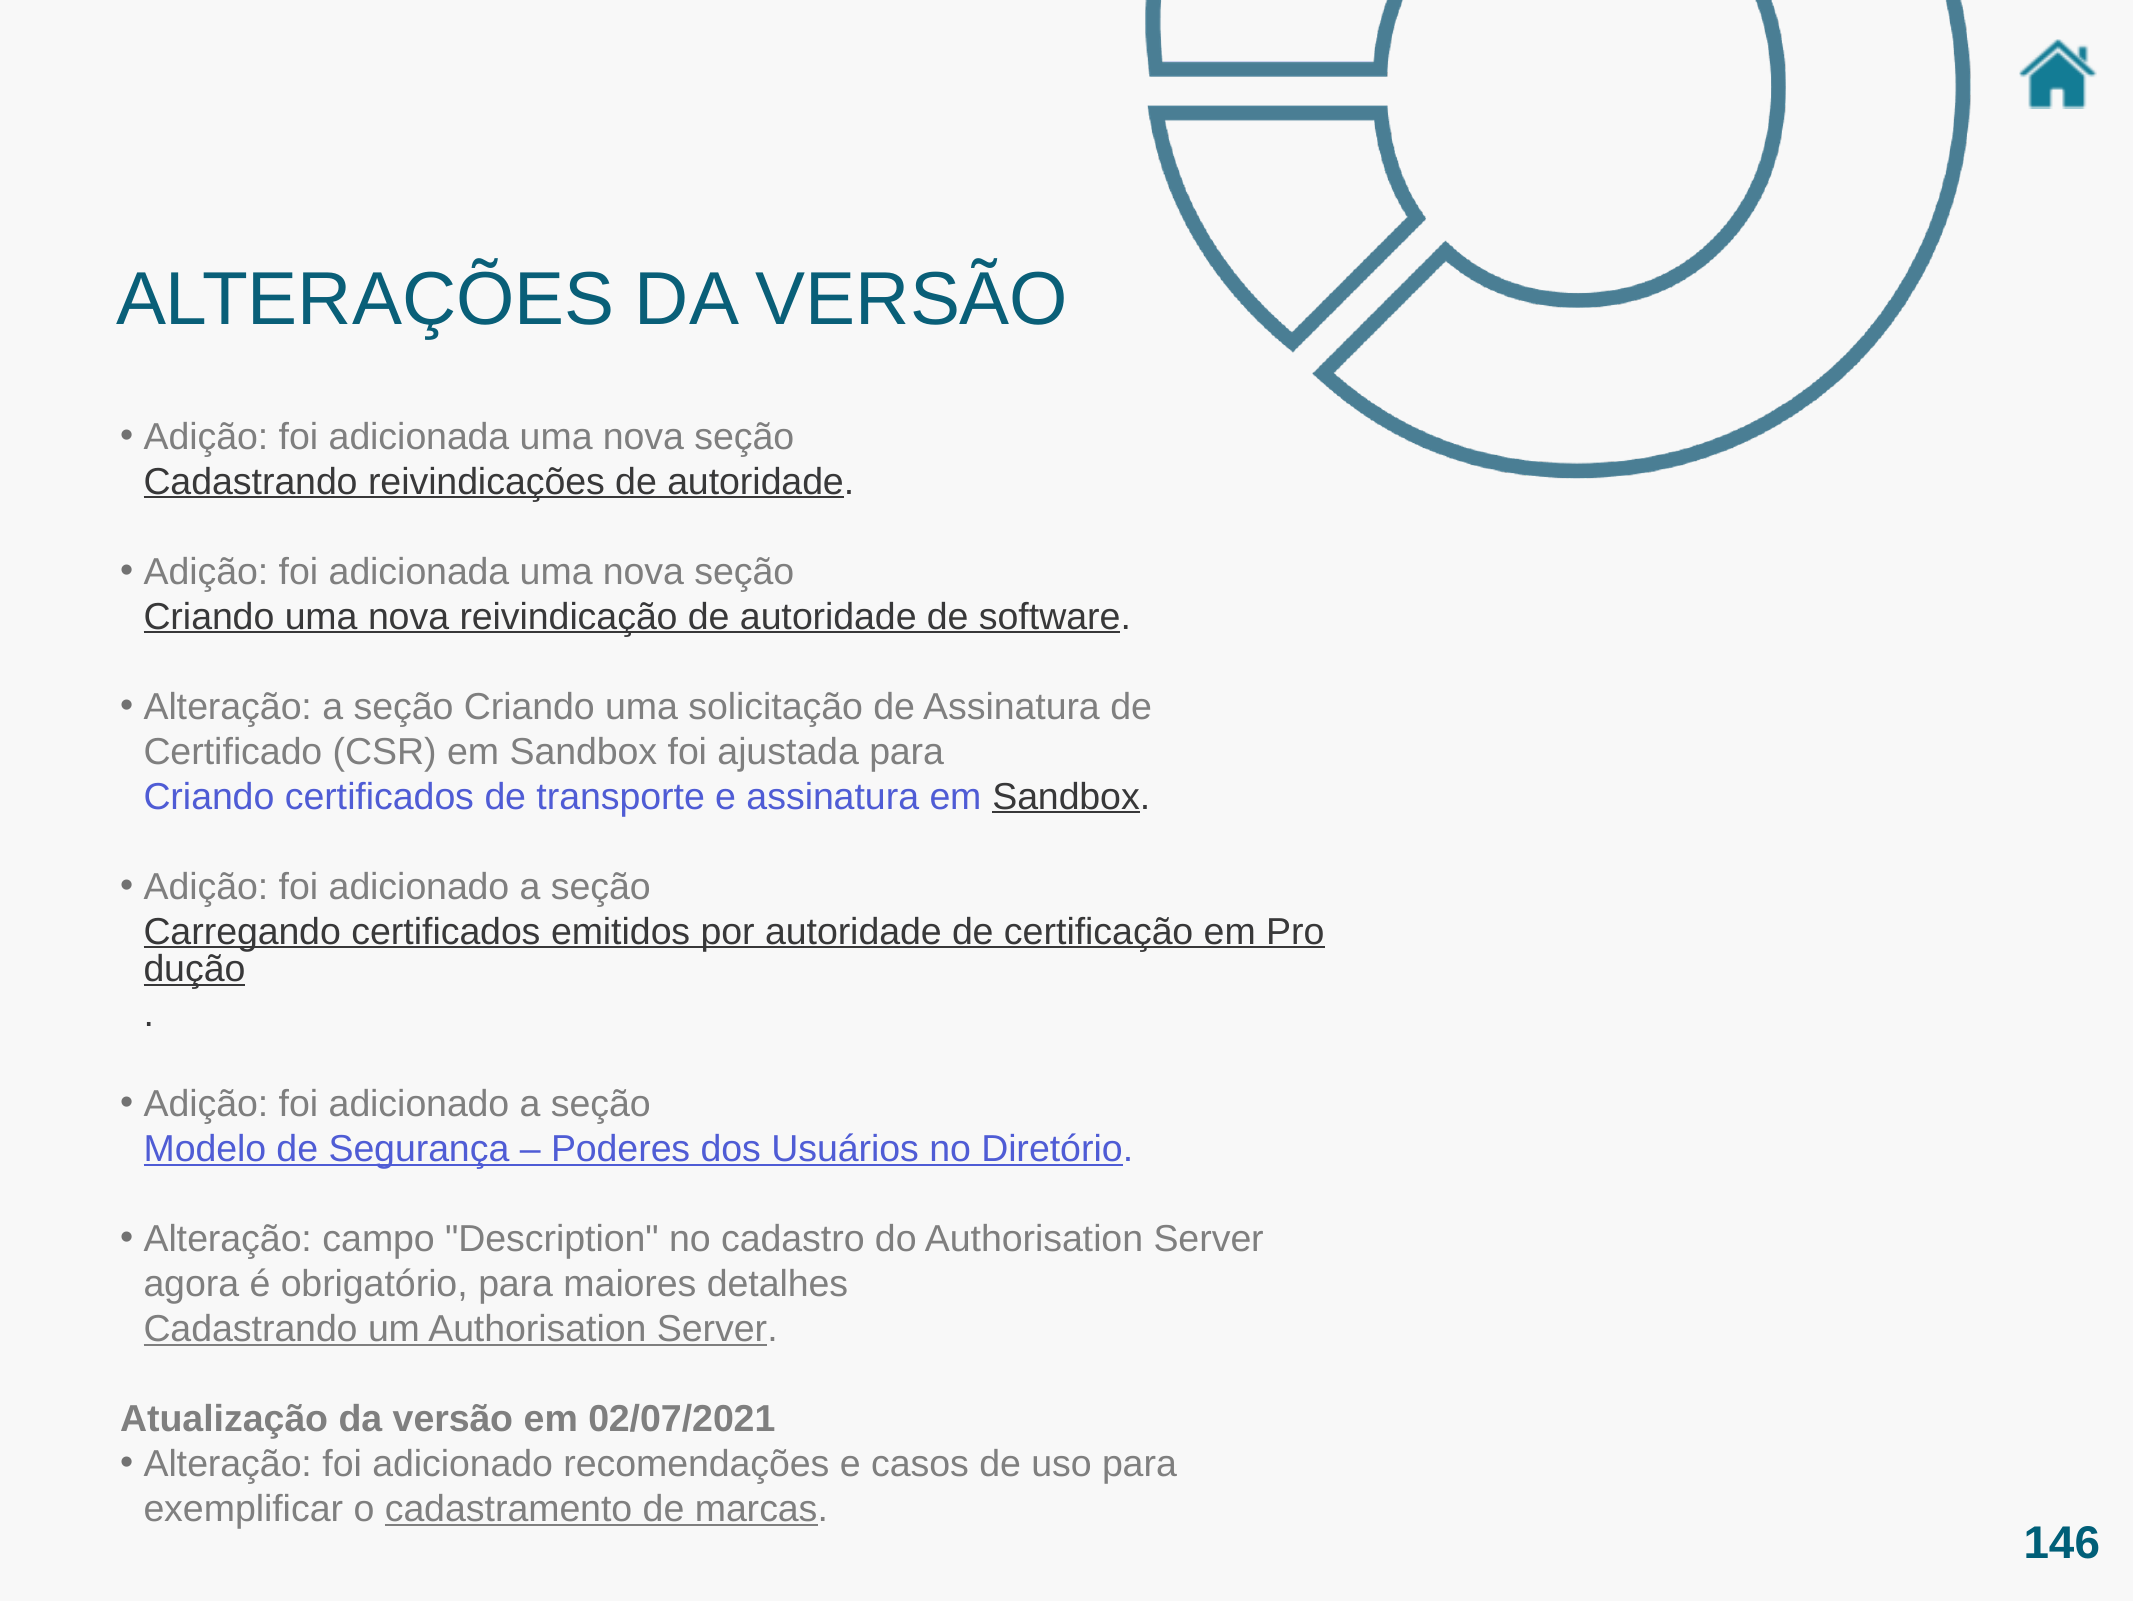

ALTERAÇÕES DA VERSÃO
Adição: foi adicionada uma nova seção Cadastrando reivindicações de autoridade.

Adição: foi adicionada uma nova seção Criando uma nova reivindicação de autoridade de software.

Alteração: a seção Criando uma solicitação de Assinatura de Certificado (CSR) em Sandbox foi ajustada para Criando certificados de transporte e assinatura em Sandbox.

Adição: foi adicionado a seção Carregando certificados emitidos por autoridade de certificação em Produção.

Adição: foi adicionado a seção Modelo de Segurança – Poderes dos Usuários no Diretório.

Alteração: campo "Description" no cadastro do Authorisation Server agora é obrigatório, para maiores detalhes  Cadastrando um Authorisation Server.

Atualização da versão em 02/07/2021
Alteração: foi adicionado recomendações e casos de uso para exemplificar o cadastramento de marcas.
146